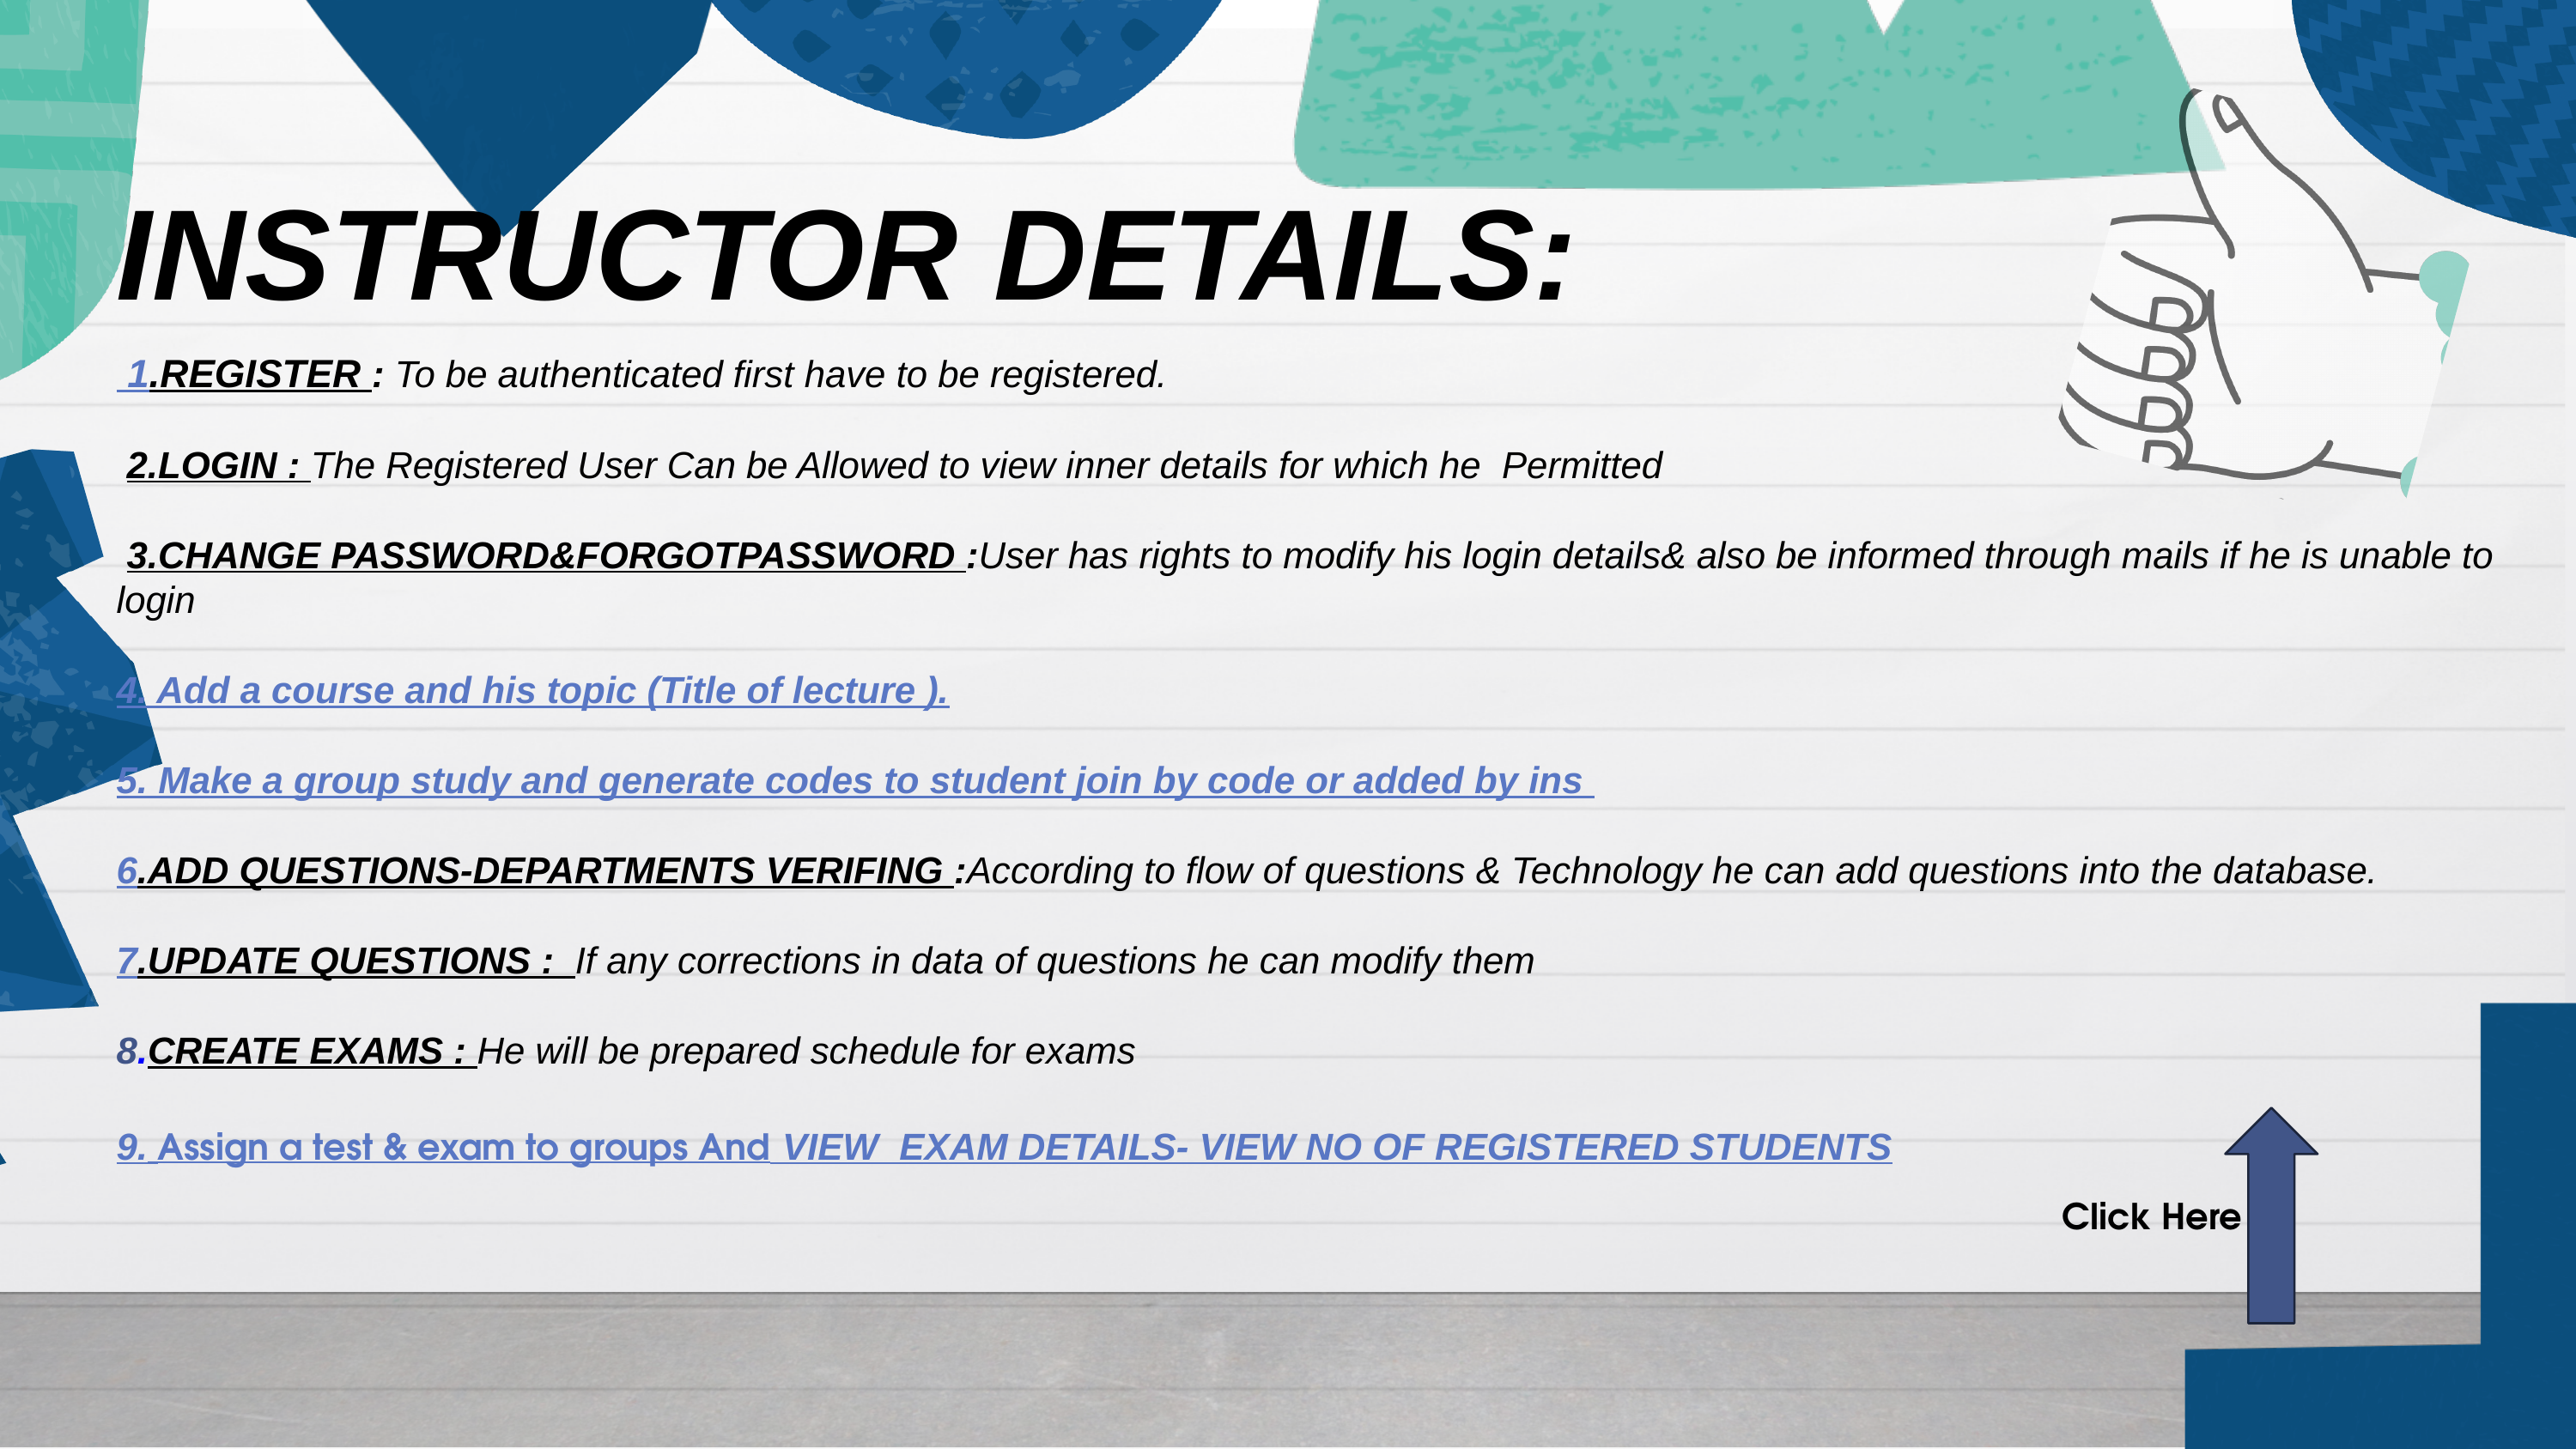

INSTRUCTOR DETAILS:

 1.REGISTER : To be authenticated first have to be registered.

 2.LOGIN : The Registered User Can be Allowed to view inner details for which he  Permitted

 3.CHANGE PASSWORD&FORGOTPASSWORD :User has rights to modify his login details& also be informed through mails if he is unable to login

4. Add a course and his topic (Title of lecture ).

5. Make a group study and generate codes to student join by code or added by ins

6.ADD QUESTIONS-DEPARTMENTS VERIFING :According to flow of questions & Technology he can add questions into the database.

7.UPDATE QUESTIONS :  If any corrections in data of questions he can modify them

8.CREATE EXAMS : He will be prepared schedule for exams

9. Assign a test & exam to groups And VIEW  EXAM DETAILS- VIEW NO OF REGISTERED STUDENTS

Click Here